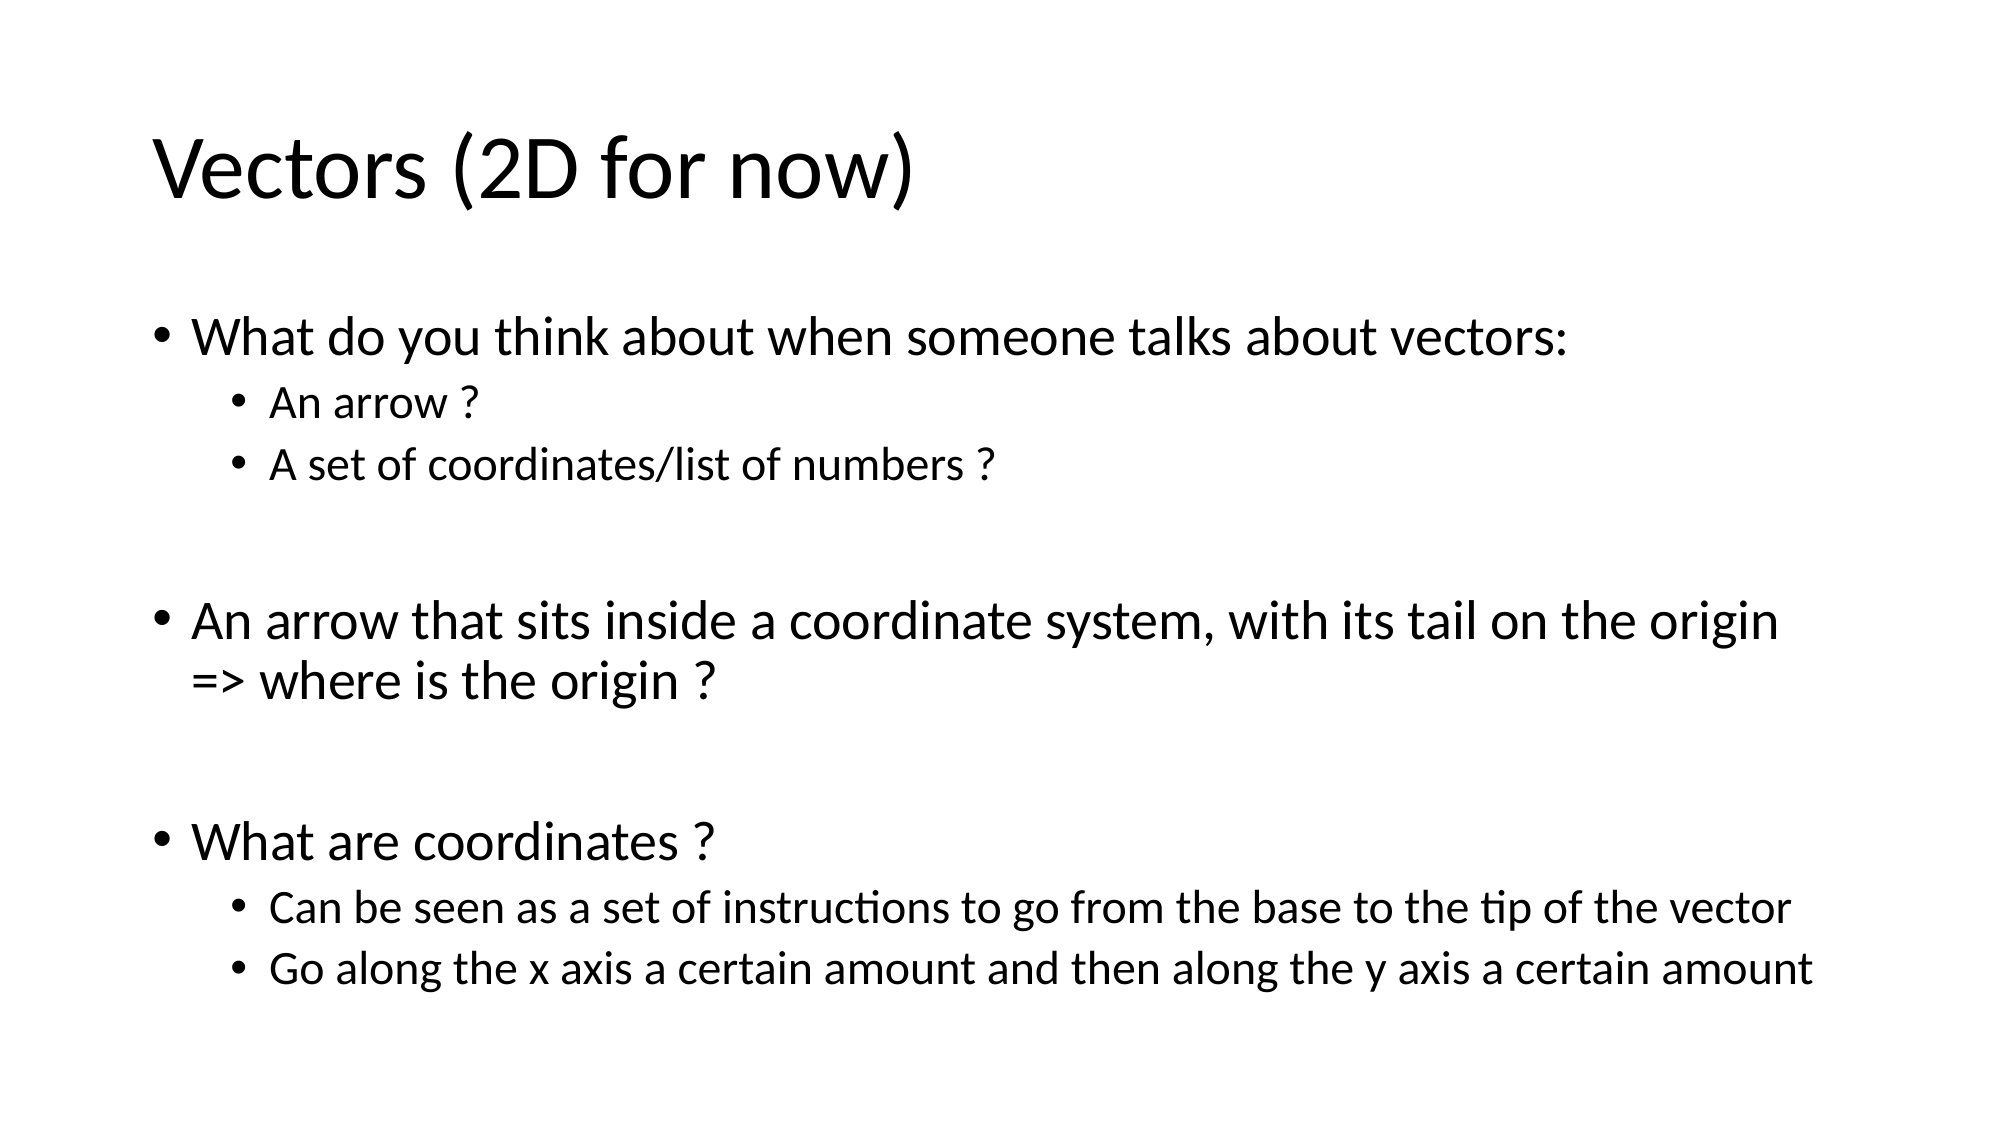

# Vectors (2D for now)
What do you think about when someone talks about vectors:
An arrow ?
A set of coordinates/list of numbers ?

An arrow that sits inside a coordinate system, with its tail on the origin => where is the origin ?

What are coordinates ?
Can be seen as a set of instructions to go from the base to the tip of the vector
Go along the x axis a certain amount and then along the y axis a certain amount